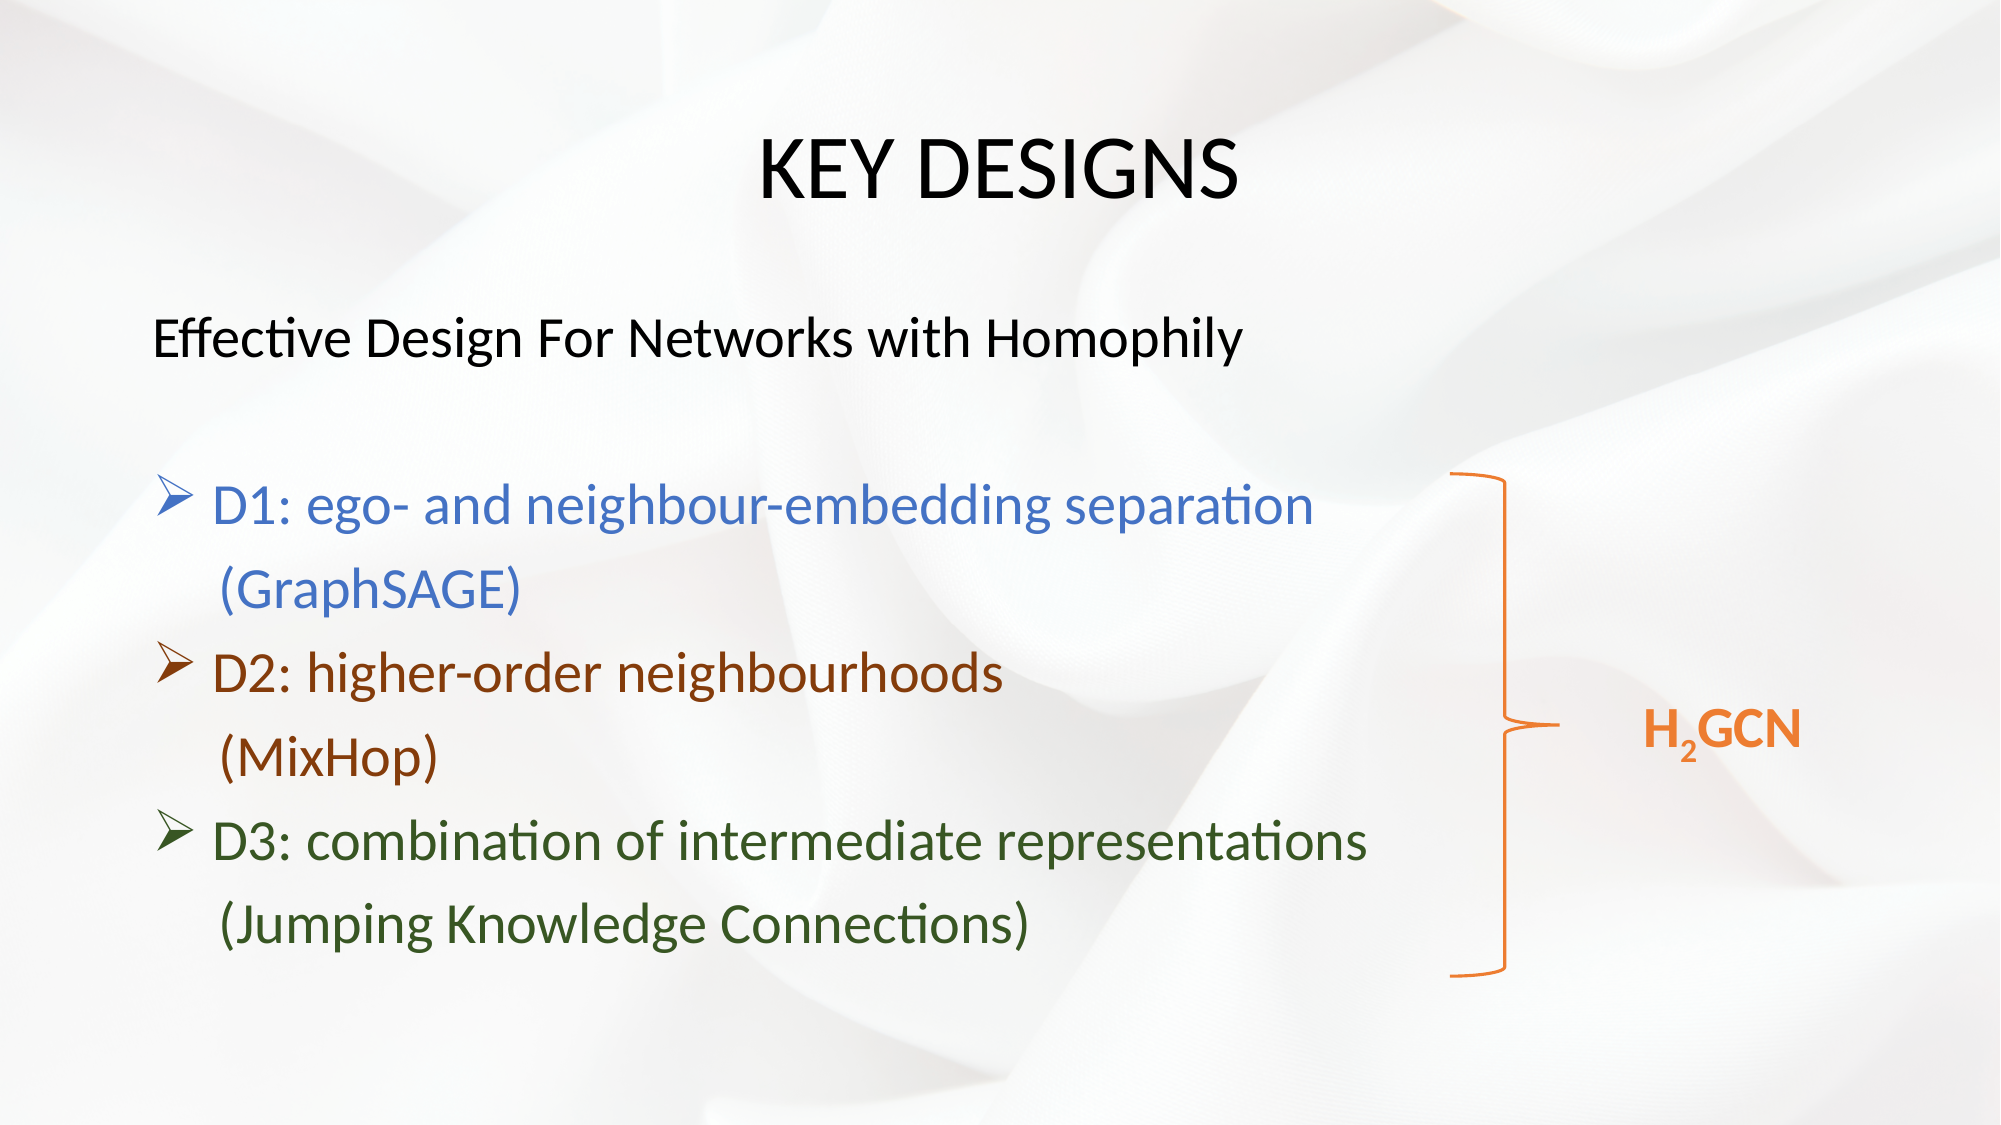

# KEY DESIGNS
Effective Design For Networks with Homophily

 D1: ego- and neighbour-embedding separation
     (GraphSAGE)
 D2: higher-order neighbourhoods
     (MixHop)
 D3: combination of intermediate representations
     (Jumping Knowledge Connections)

H2GCN